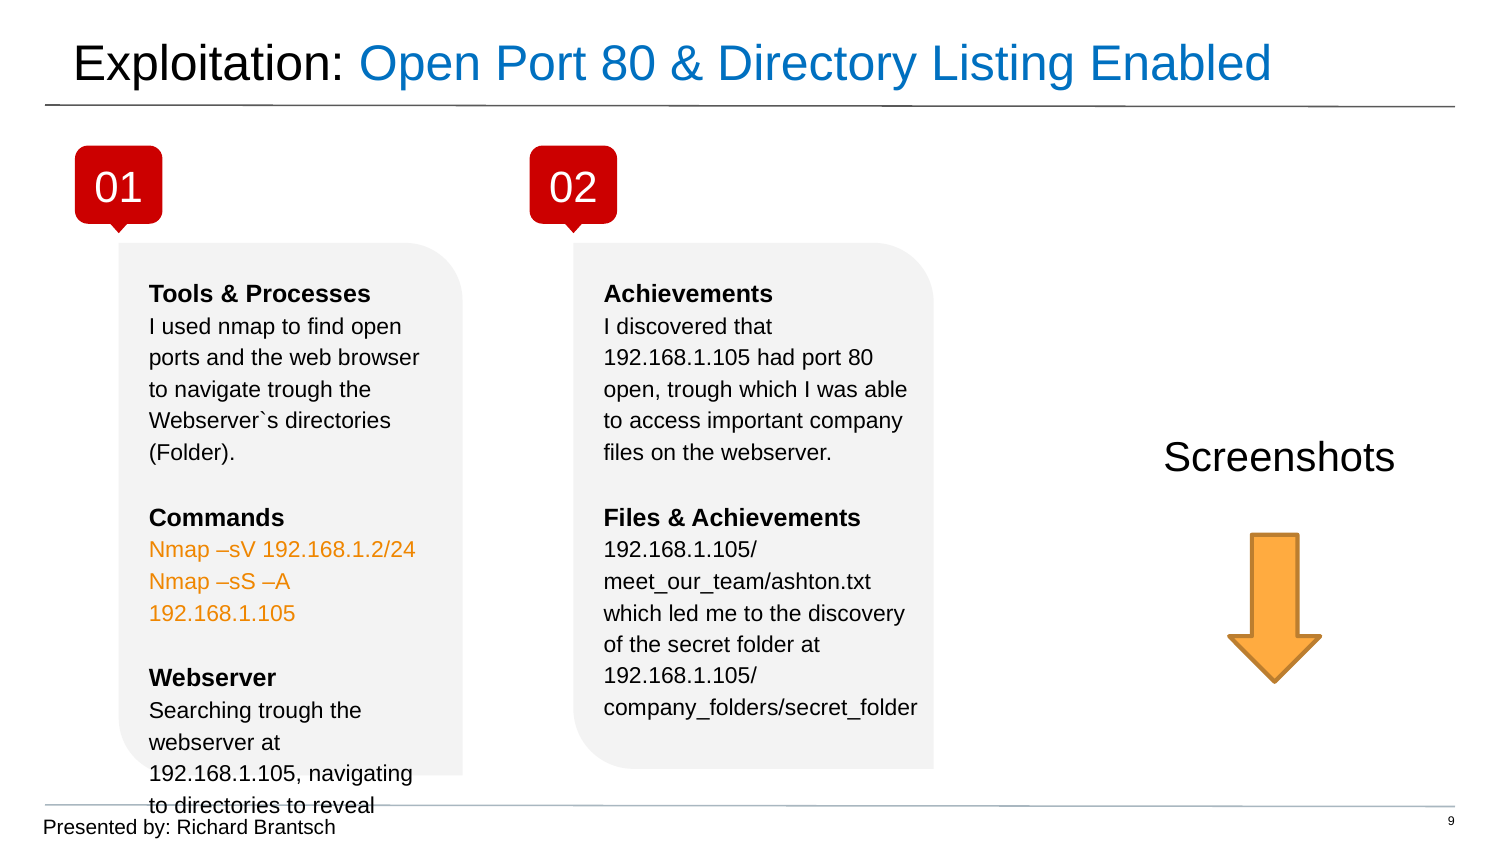

# Exploitation: Open Port 80 & Directory Listing Enabled
01

02

Achievements
I discovered that 192.168.1.105 had port 80 open, trough which I was able to access important company files on the webserver.

Files & Achievements
192.168.1.105/meet_our_team/ashton.txt which led me to the discovery of the secret folder at
192.168.1.105/company_folders/secret_folder

Tools & Processes
I used nmap to find open ports and the web browser to navigate trough the Webserver`s directories (Folder).

Commands
Nmap –sV 192.168.1.2/24
Nmap –sS –A 192.168.1.105

Webserver
Searching trough the webserver at 192.168.1.105, navigating to directories to reveal

Screenshots

Presented by: Richard Brantsch

9